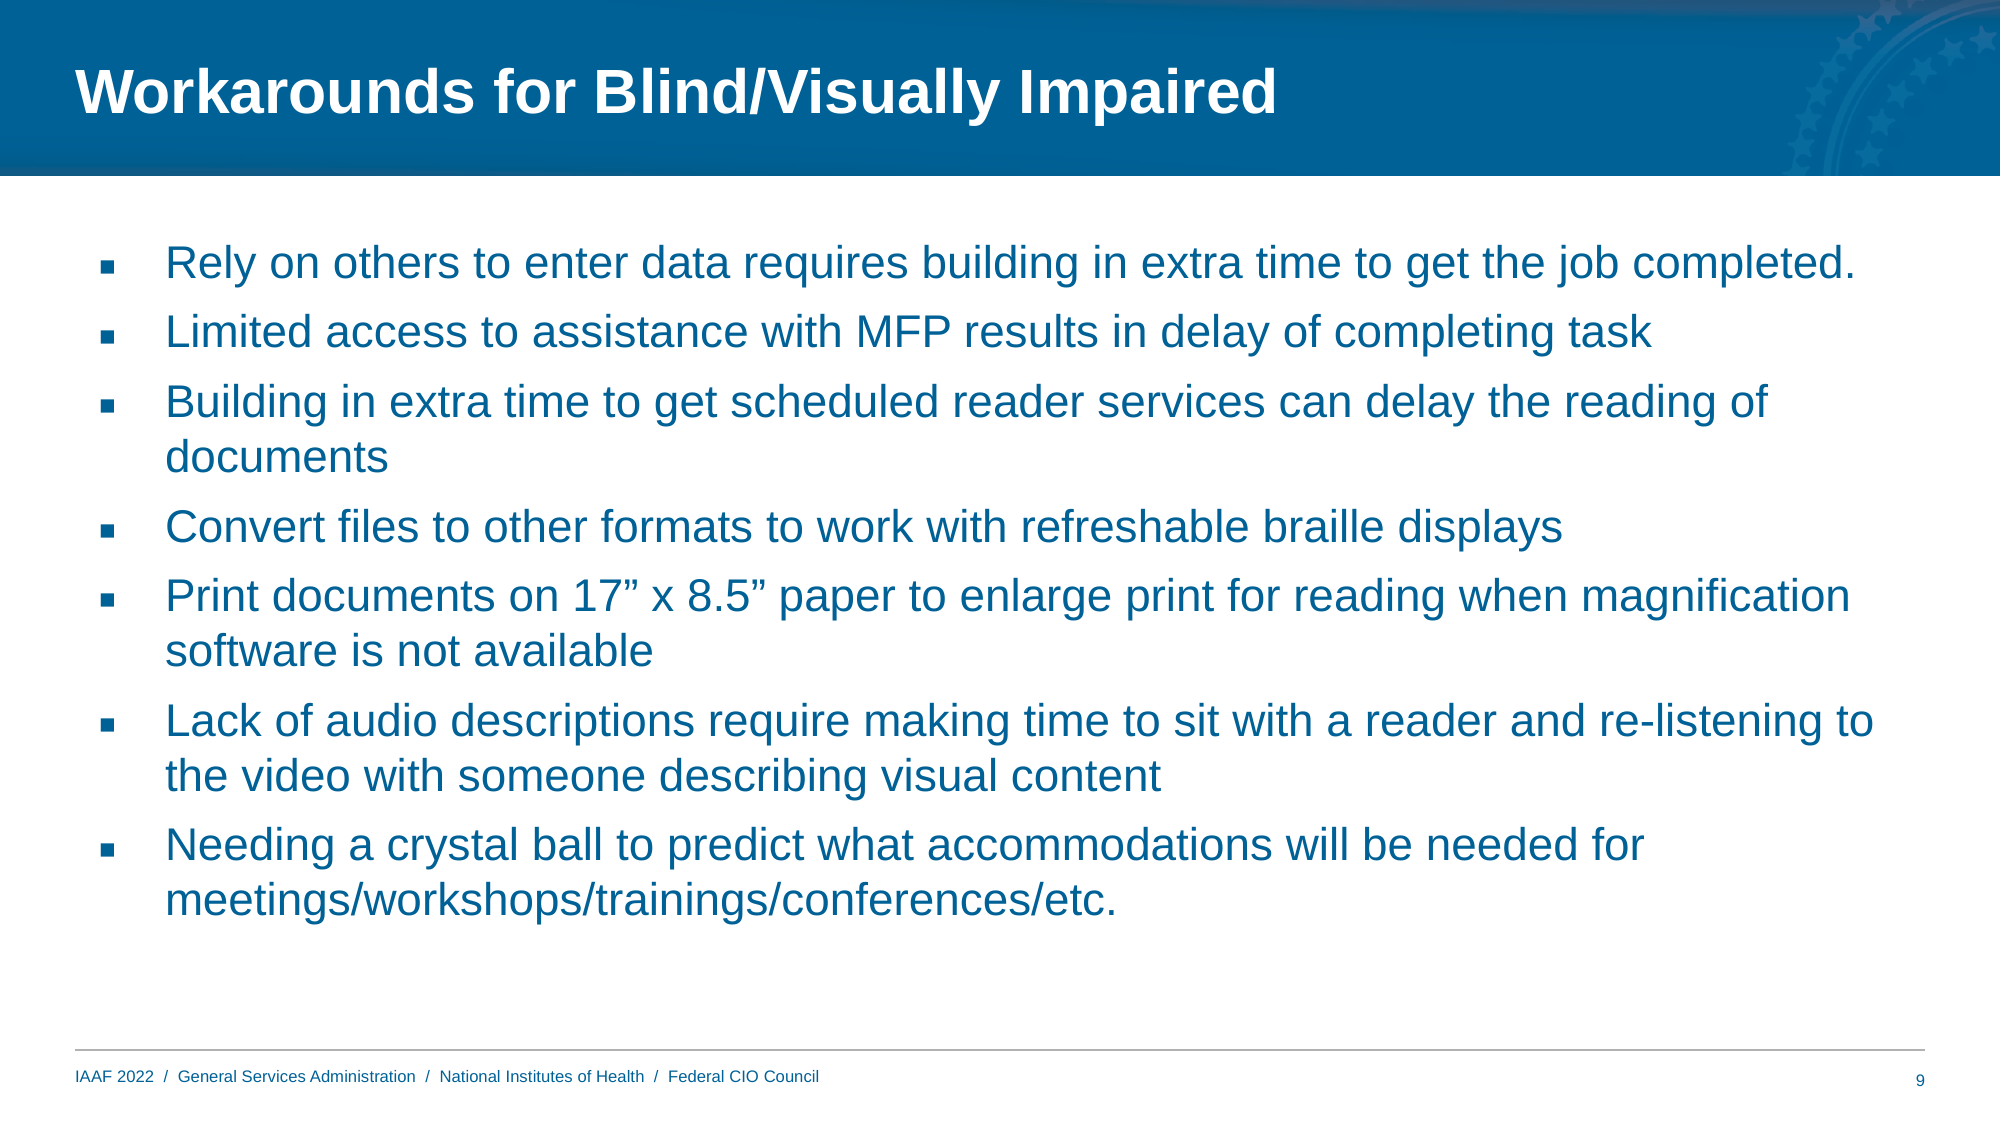

# Workarounds for Blind/Visually Impaired
Rely on others to enter data requires building in extra time to get the job completed.
Limited access to assistance with MFP results in delay of completing task
Building in extra time to get scheduled reader services can delay the reading of documents
Convert files to other formats to work with refreshable braille displays
Print documents on 17” x 8.5” paper to enlarge print for reading when magnification software is not available
Lack of audio descriptions require making time to sit with a reader and re-listening to the video with someone describing visual content
Needing a crystal ball to predict what accommodations will be needed for meetings/workshops/trainings/conferences/etc.
9